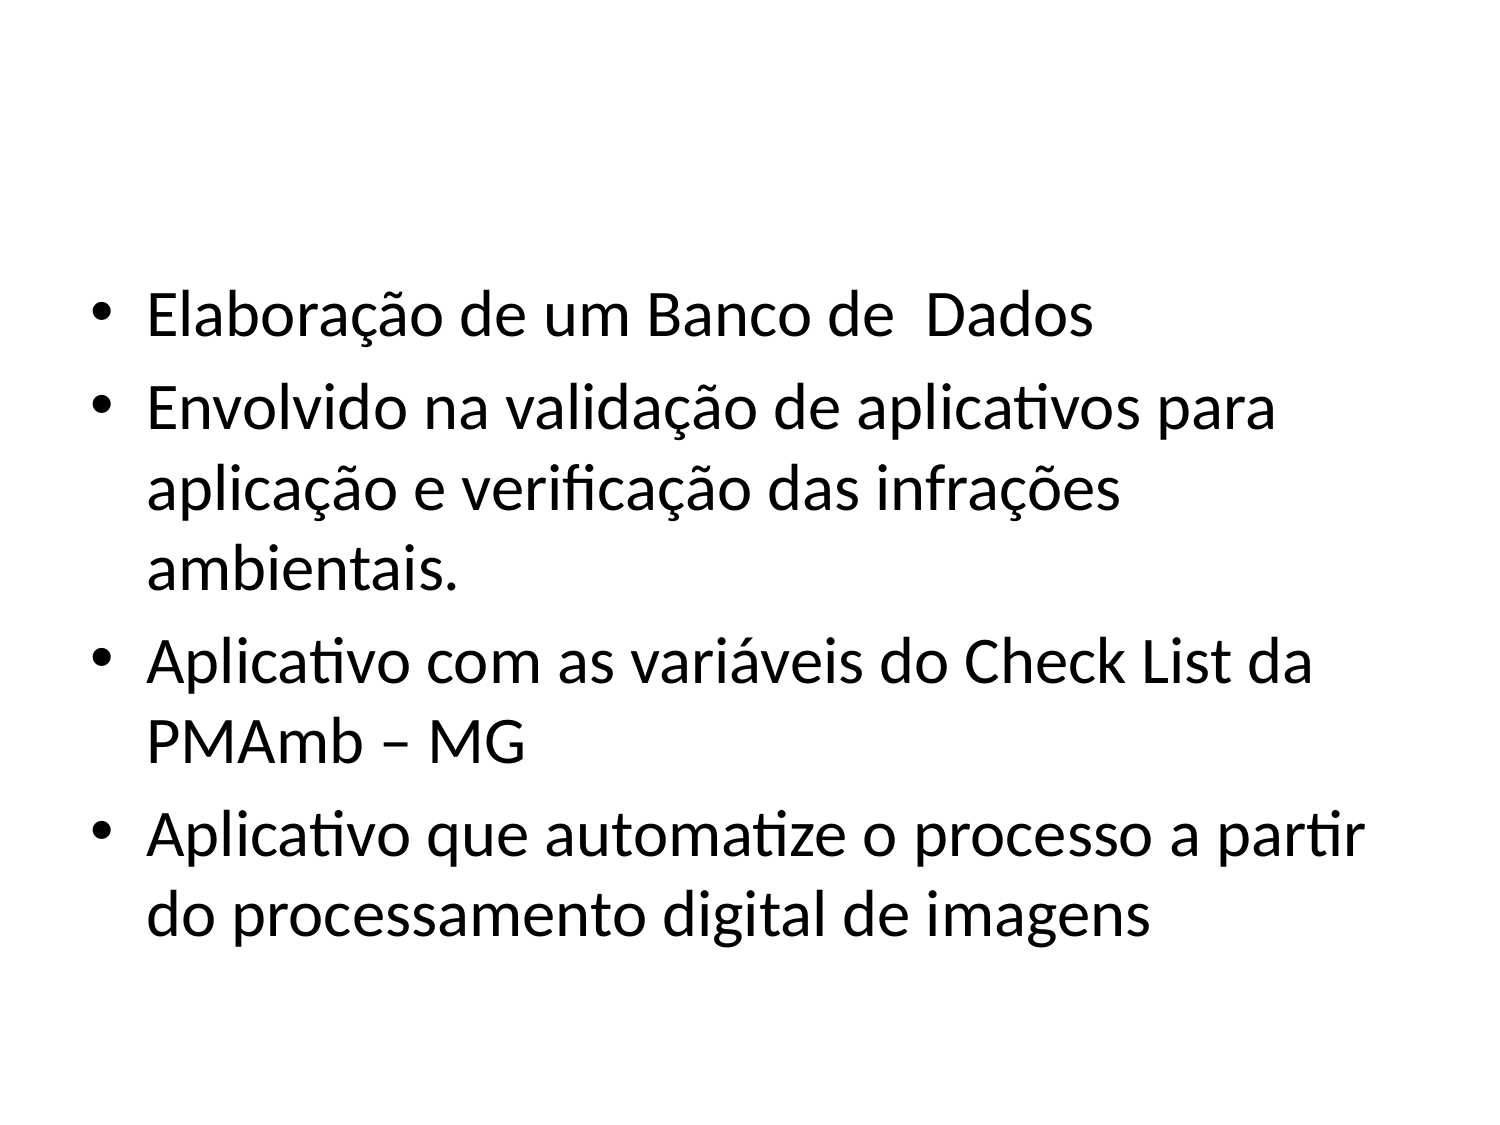

#
Elaboração de um Banco de  Dados
Envolvido na validação de aplicativos para aplicação e verificação das infrações ambientais.
Aplicativo com as variáveis do Check List da PMAmb – MG
Aplicativo que automatize o processo a partir do processamento digital de imagens